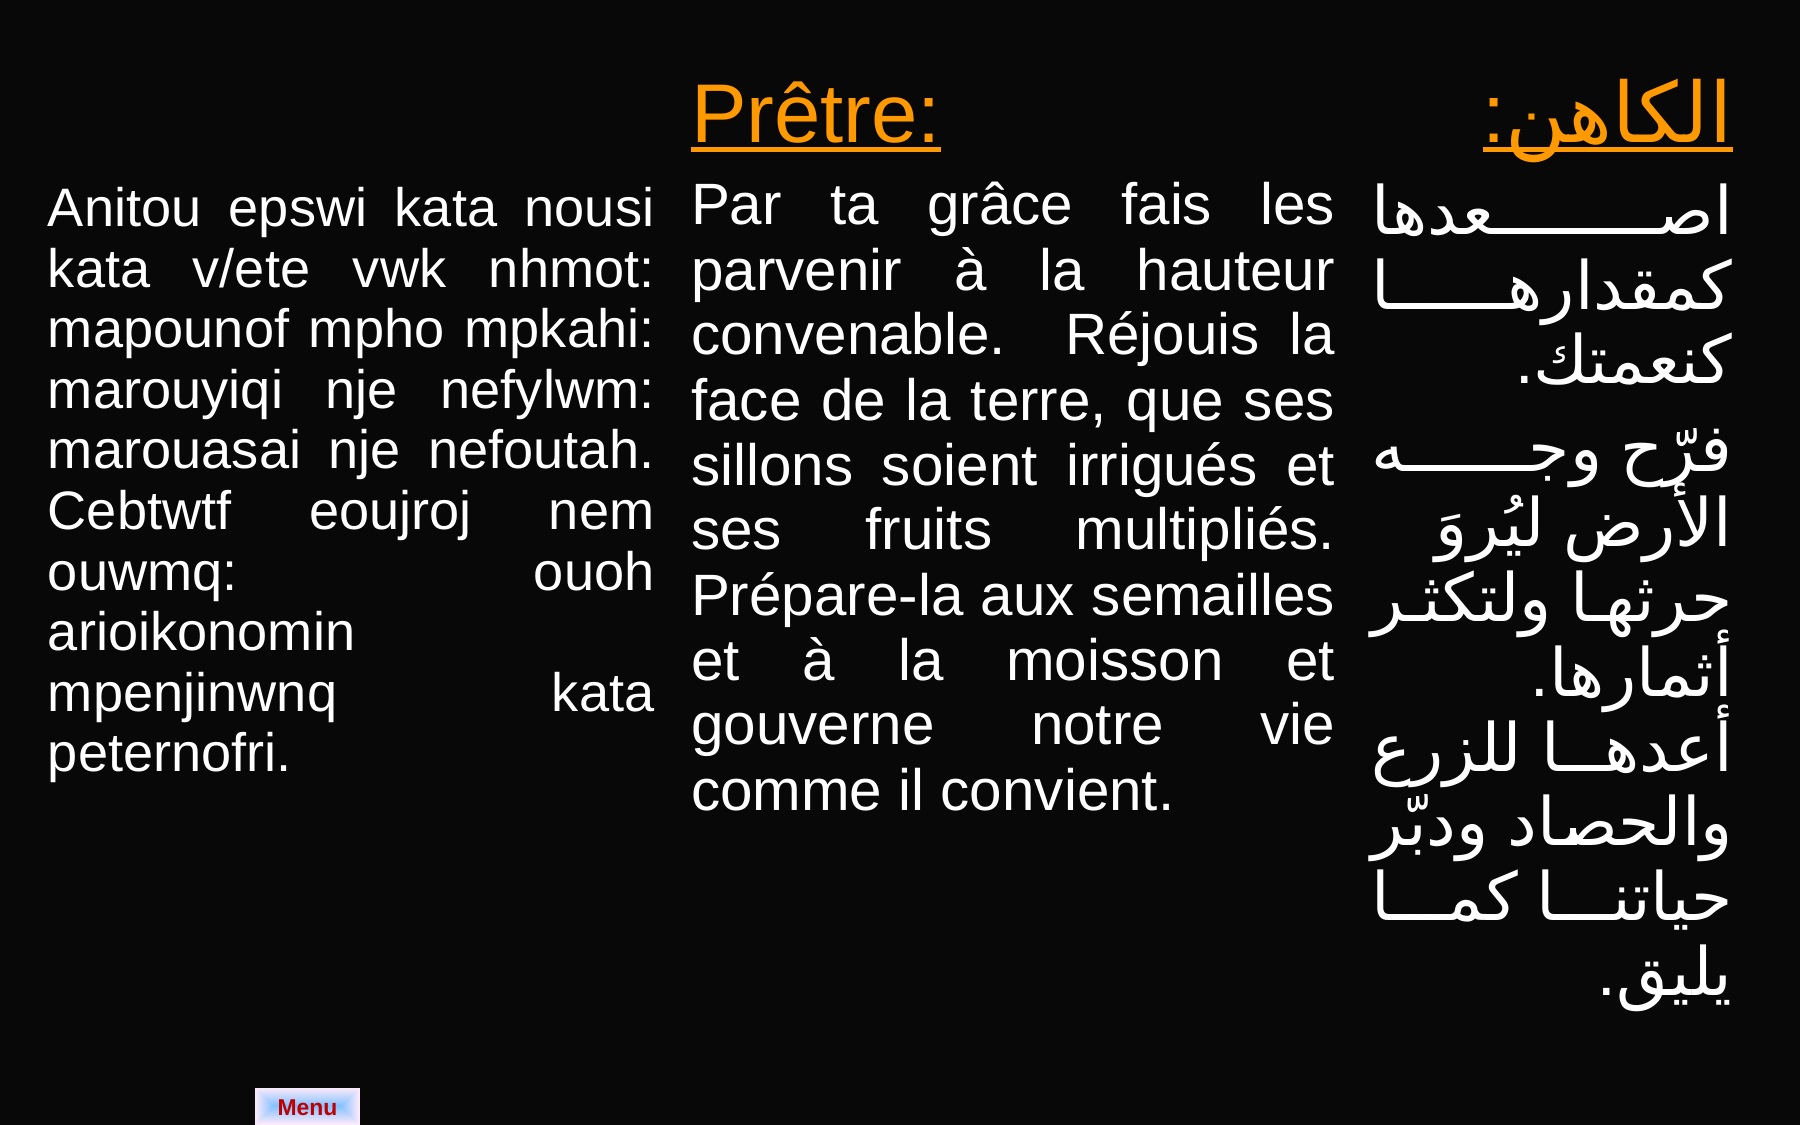

| Anitou epswi kata nousi kata v/ete vwk nhmot: mapounof mpho mpkahi: marouyiqi nje nefylwm: marouasai nje nefoutah. Cebtwtf eoujroj nem ouwmq: ouoh arioikonomin mpenjinwnq kata peternofri. | Prêtre: Par ta grâce fais les parvenir à la hauteur convenable. Réjouis la face de la terre, que ses sillons soient irrigués et ses fruits multipliés. Prépare-la aux semailles et à la moisson et gouverne notre vie comme il convient. | الكاهن: اصعدها كمقدارها كنعمتك. فرّح وجه الأرض ليُروَ حرثها ولتكثر أثمارها. أعدها للزرع والحصاد ودبّر حياتنا كما يليق. |
| --- | --- | --- |

Menu